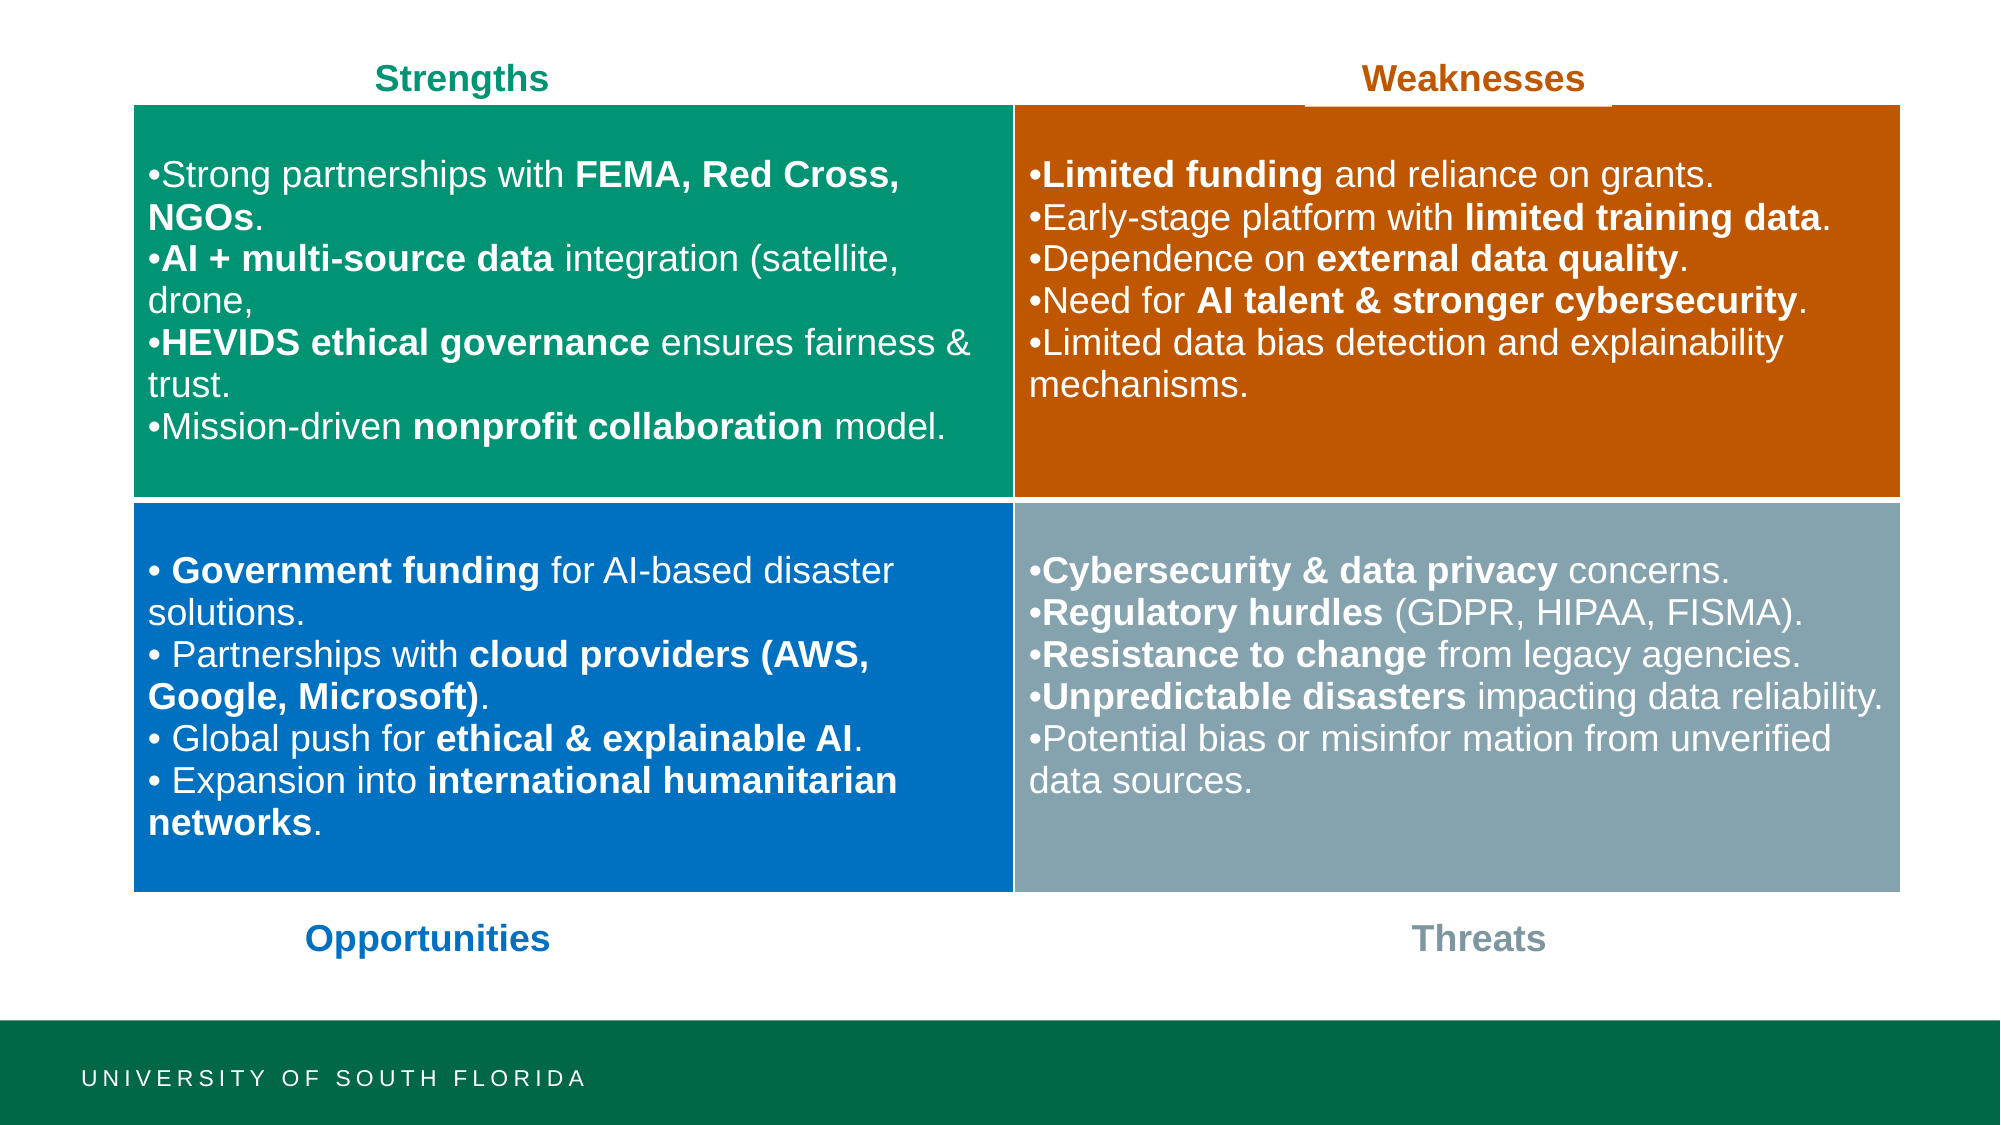

Strengths
    Weaknesses
| Strong partnerships with FEMA, Red Cross, NGOs. AI + multi-source data integration (satellite, drone, HEVIDS ethical governance ensures fairness & trust. Mission-driven nonprofit collaboration model. | Limited funding and reliance on grants. Early-stage platform with limited training data. Dependence on external data quality. Need for AI talent & stronger cybersecurity. Limited data bias detection and explainability mechanisms. |
| --- | --- |
| Government funding for AI-based disaster solutions. Partnerships with cloud providers (AWS, Google, Microsoft). Global push for ethical & explainable AI. Expansion into international humanitarian networks. | Cybersecurity & data privacy concerns. Regulatory hurdles (GDPR, HIPAA, FISMA). Resistance to change from legacy agencies. Unpredictable disasters impacting data reliability. Potential bias or misinfor mation from unverified data sources. |
Opportunities
Threats
UNIVERSITY OF SOUTH FLORIDA